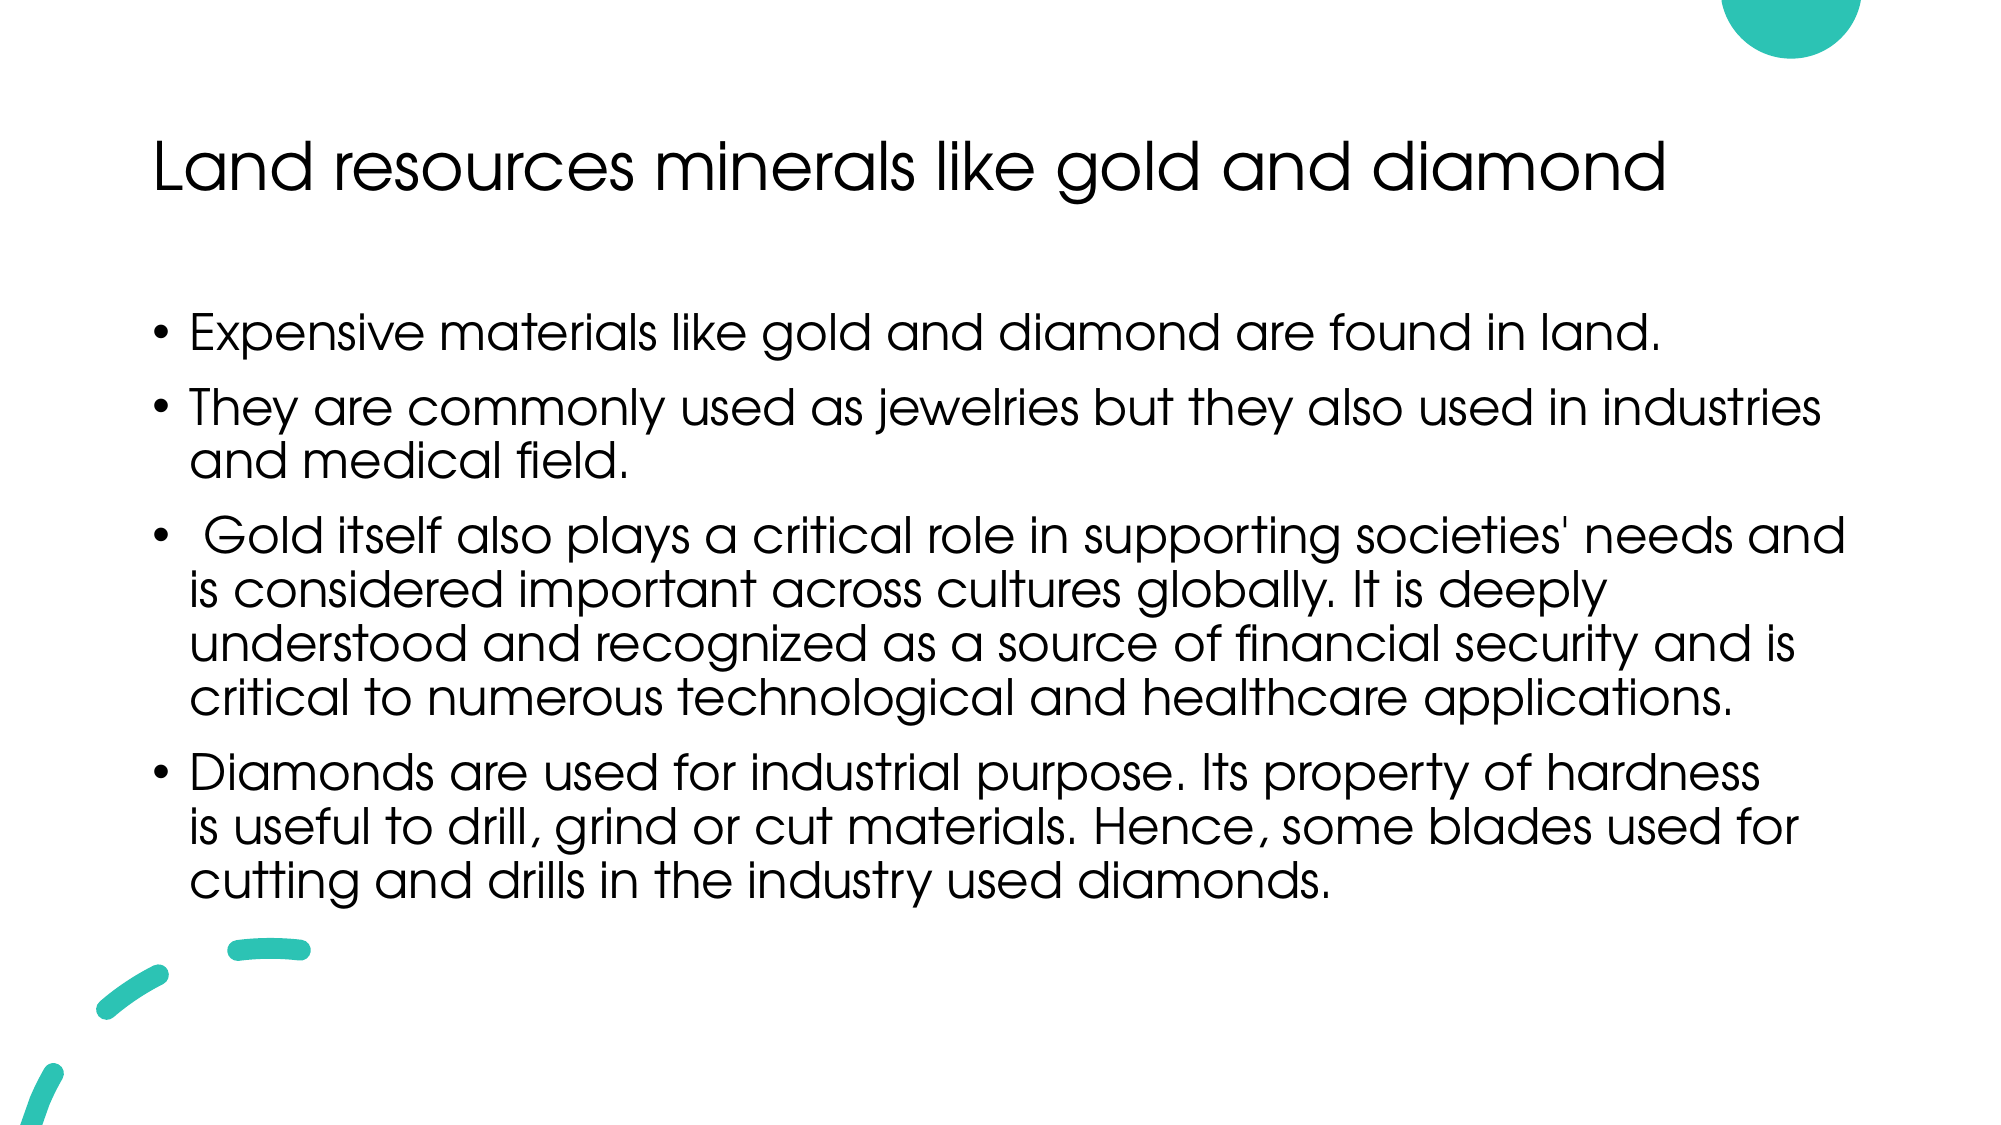

# Land resources minerals like gold and diamond
Expensive materials like gold and diamond are found in land.
They are commonly used as jewelries but they also used in industries and medical field.
 Gold itself also plays a critical role in supporting societies' needs and is considered important across cultures globally. It is deeply understood and recognized as a source of financial security and is critical to numerous technological and healthcare applications.
Diamonds are used for industrial purpose. Its property of hardness is useful to drill, grind or cut materials. Hence, some blades used for cutting and drills in the industry used diamonds.